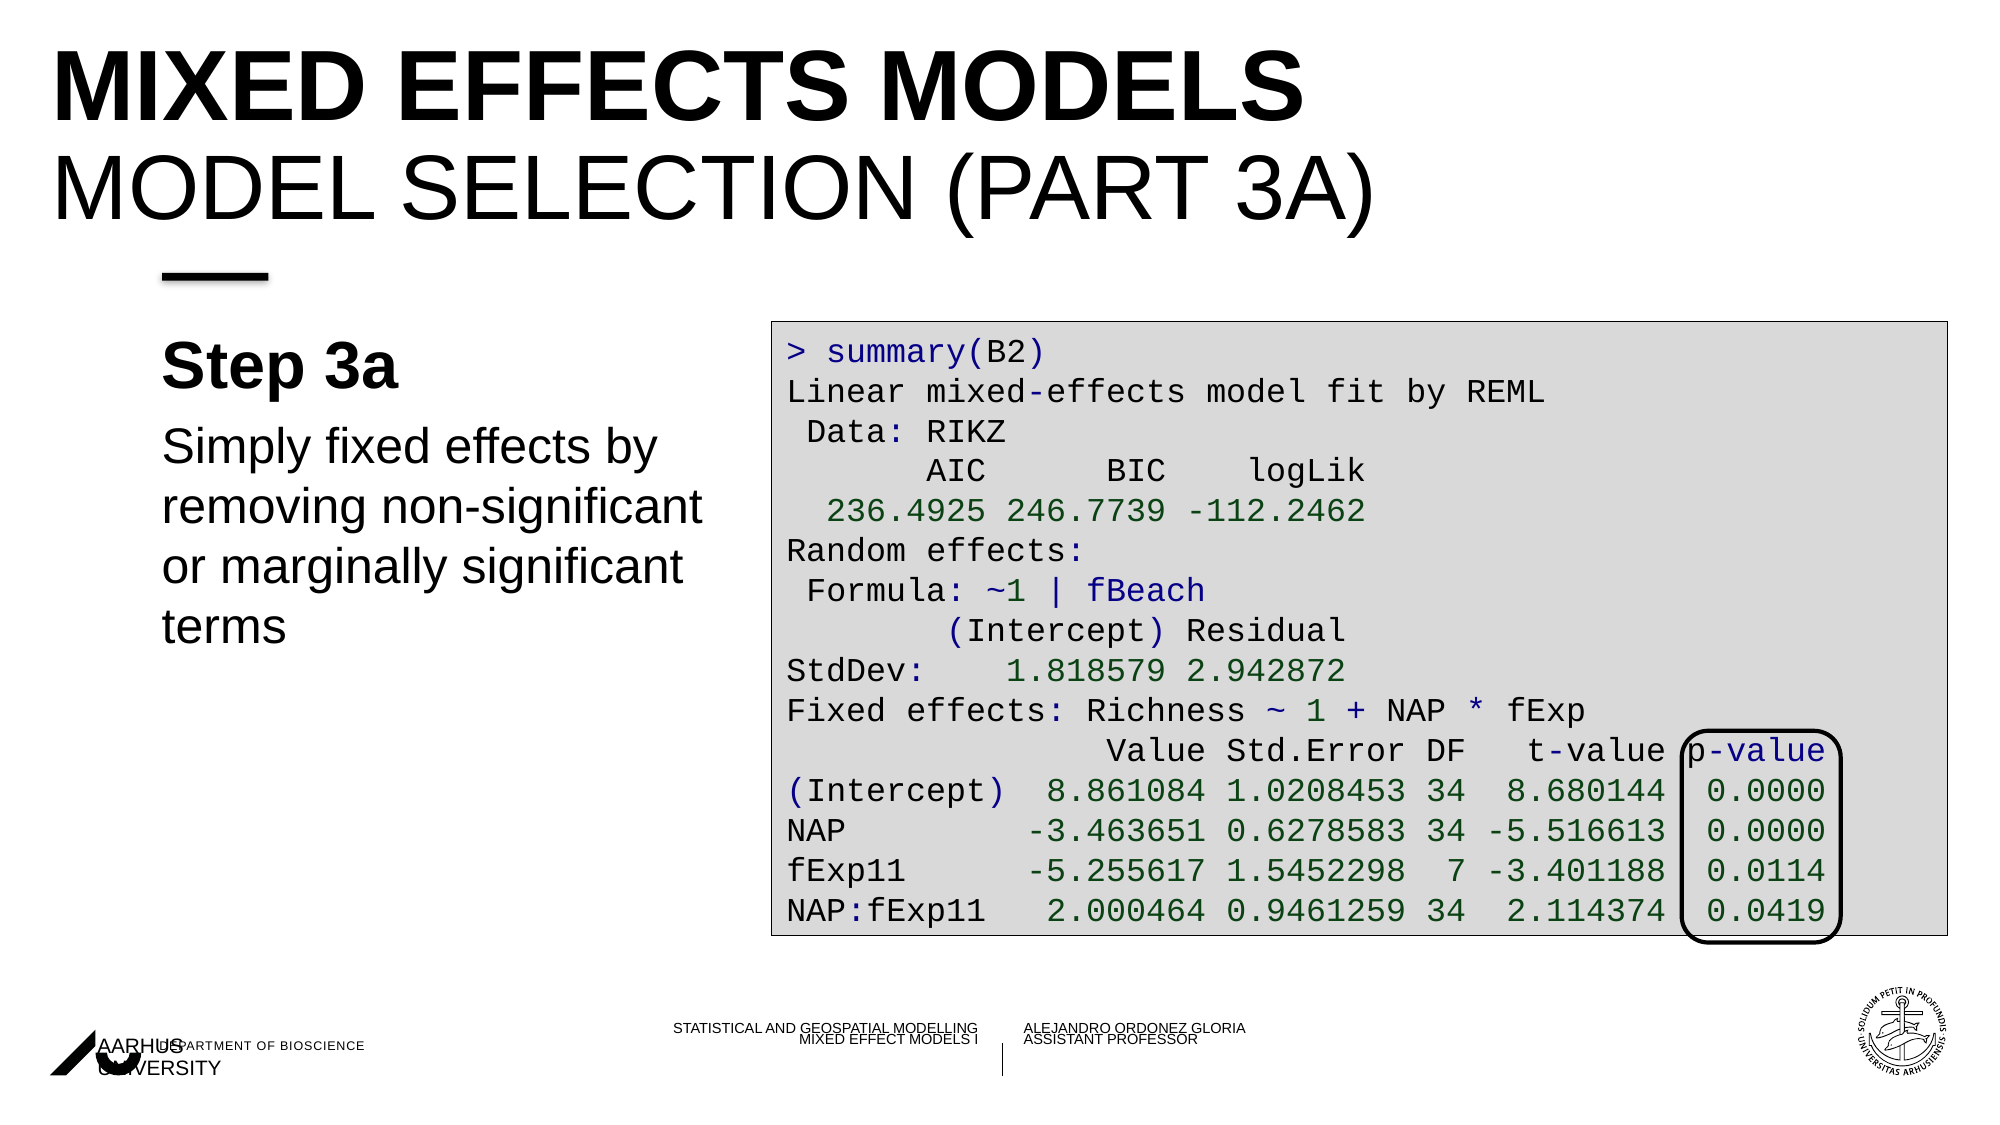

# Mixed Effects Models Model selection (part 3a)
Step 3a
Simply fixed effects by removing non-significant or marginally significant terms

> summary(B2)
Linear mixed-effects model fit by REML
 Data: RIKZ
       AIC      BIC    logLik
  236.4925 246.7739 -112.2462
Random effects:
 Formula: ~1 | fBeach
        (Intercept) Residual
StdDev:    1.818579 2.942872
Fixed effects: Richness ~ 1 + NAP * fExp
                Value Std.Error DF   t-value p-value
(Intercept)  8.861084 1.0208453 34  8.680144  0.0000
NAP         -3.463651 0.6278583 34 -5.516613  0.0000
fExp11      -5.255617 1.5452298  7 -3.401188  0.0114
NAP:fExp11   2.000464 0.9461259 34  2.114374  0.0419